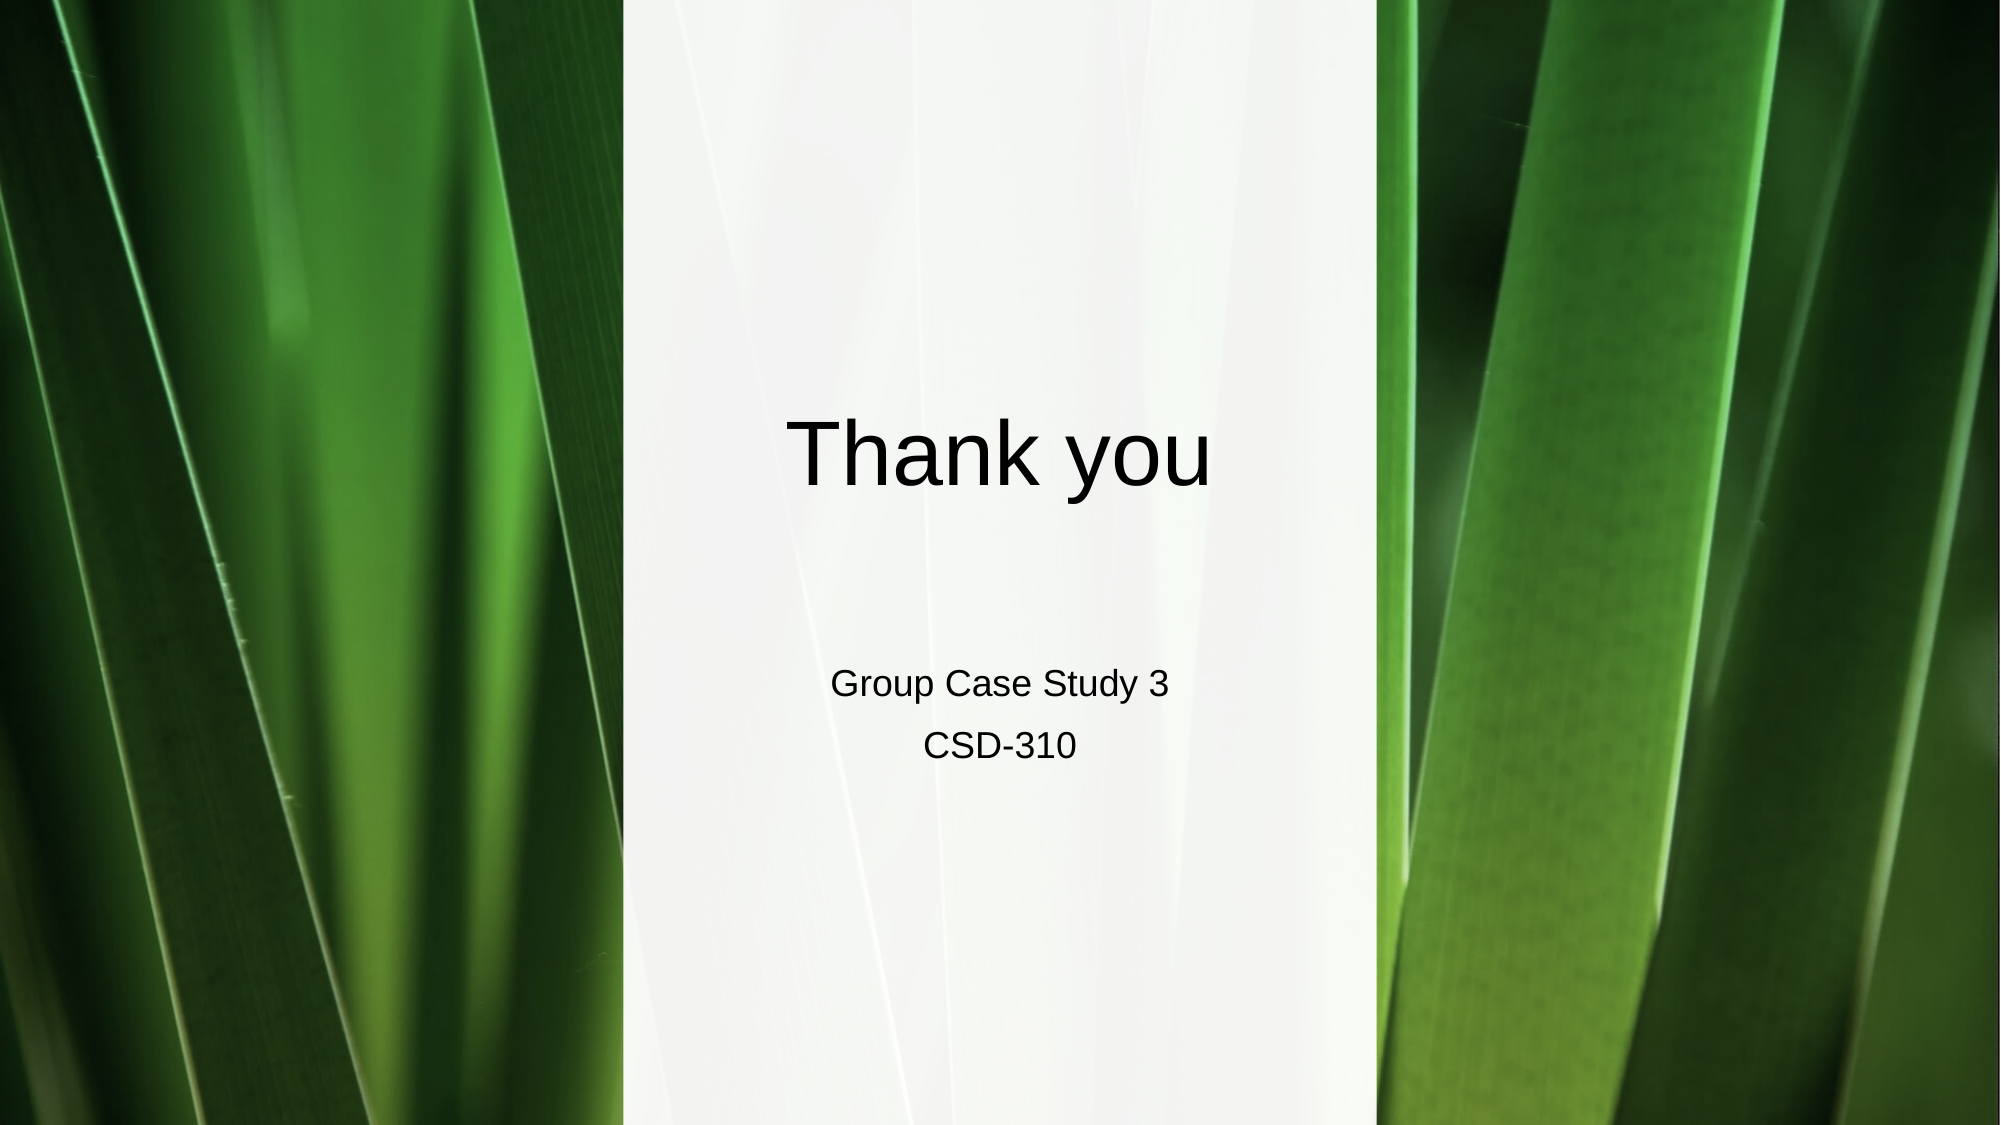

# Thank you
Group Case Study 3
CSD-310